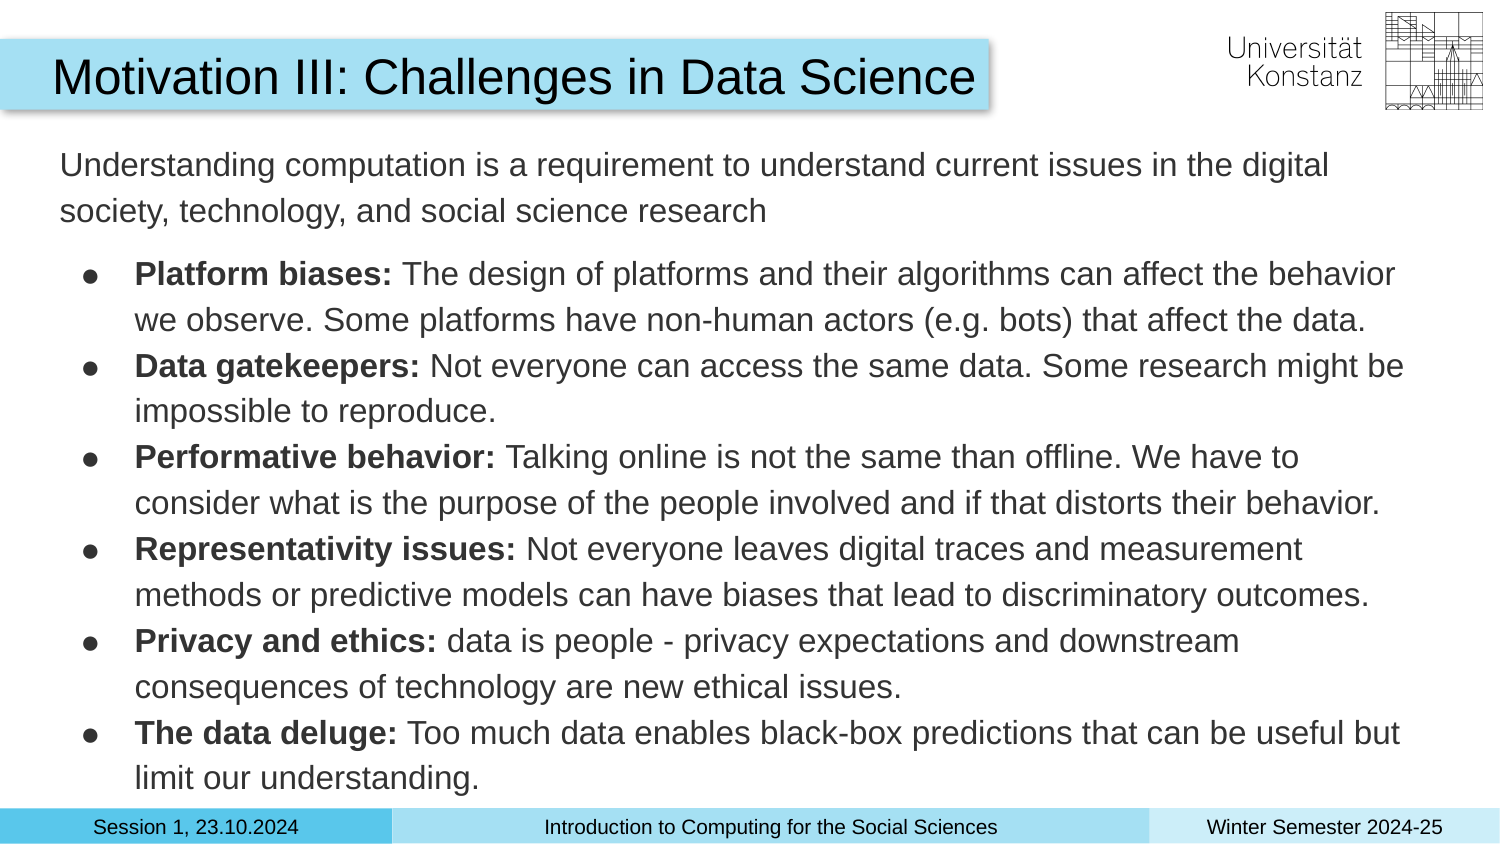

Motivation III: Challenges in Data Science
Understanding computation is a requirement to understand current issues in the digital society, technology, and social science research
Platform biases: The design of platforms and their algorithms can affect the behavior we observe. Some platforms have non-human actors (e.g. bots) that affect the data.
Data gatekeepers: Not everyone can access the same data. Some research might be impossible to reproduce.
Performative behavior: Talking online is not the same than offline. We have to consider what is the purpose of the people involved and if that distorts their behavior.
Representativity issues: Not everyone leaves digital traces and measurement methods or predictive models can have biases that lead to discriminatory outcomes.
Privacy and ethics: data is people - privacy expectations and downstream consequences of technology are new ethical issues.
The data deluge: Too much data enables black-box predictions that can be useful but limit our understanding.